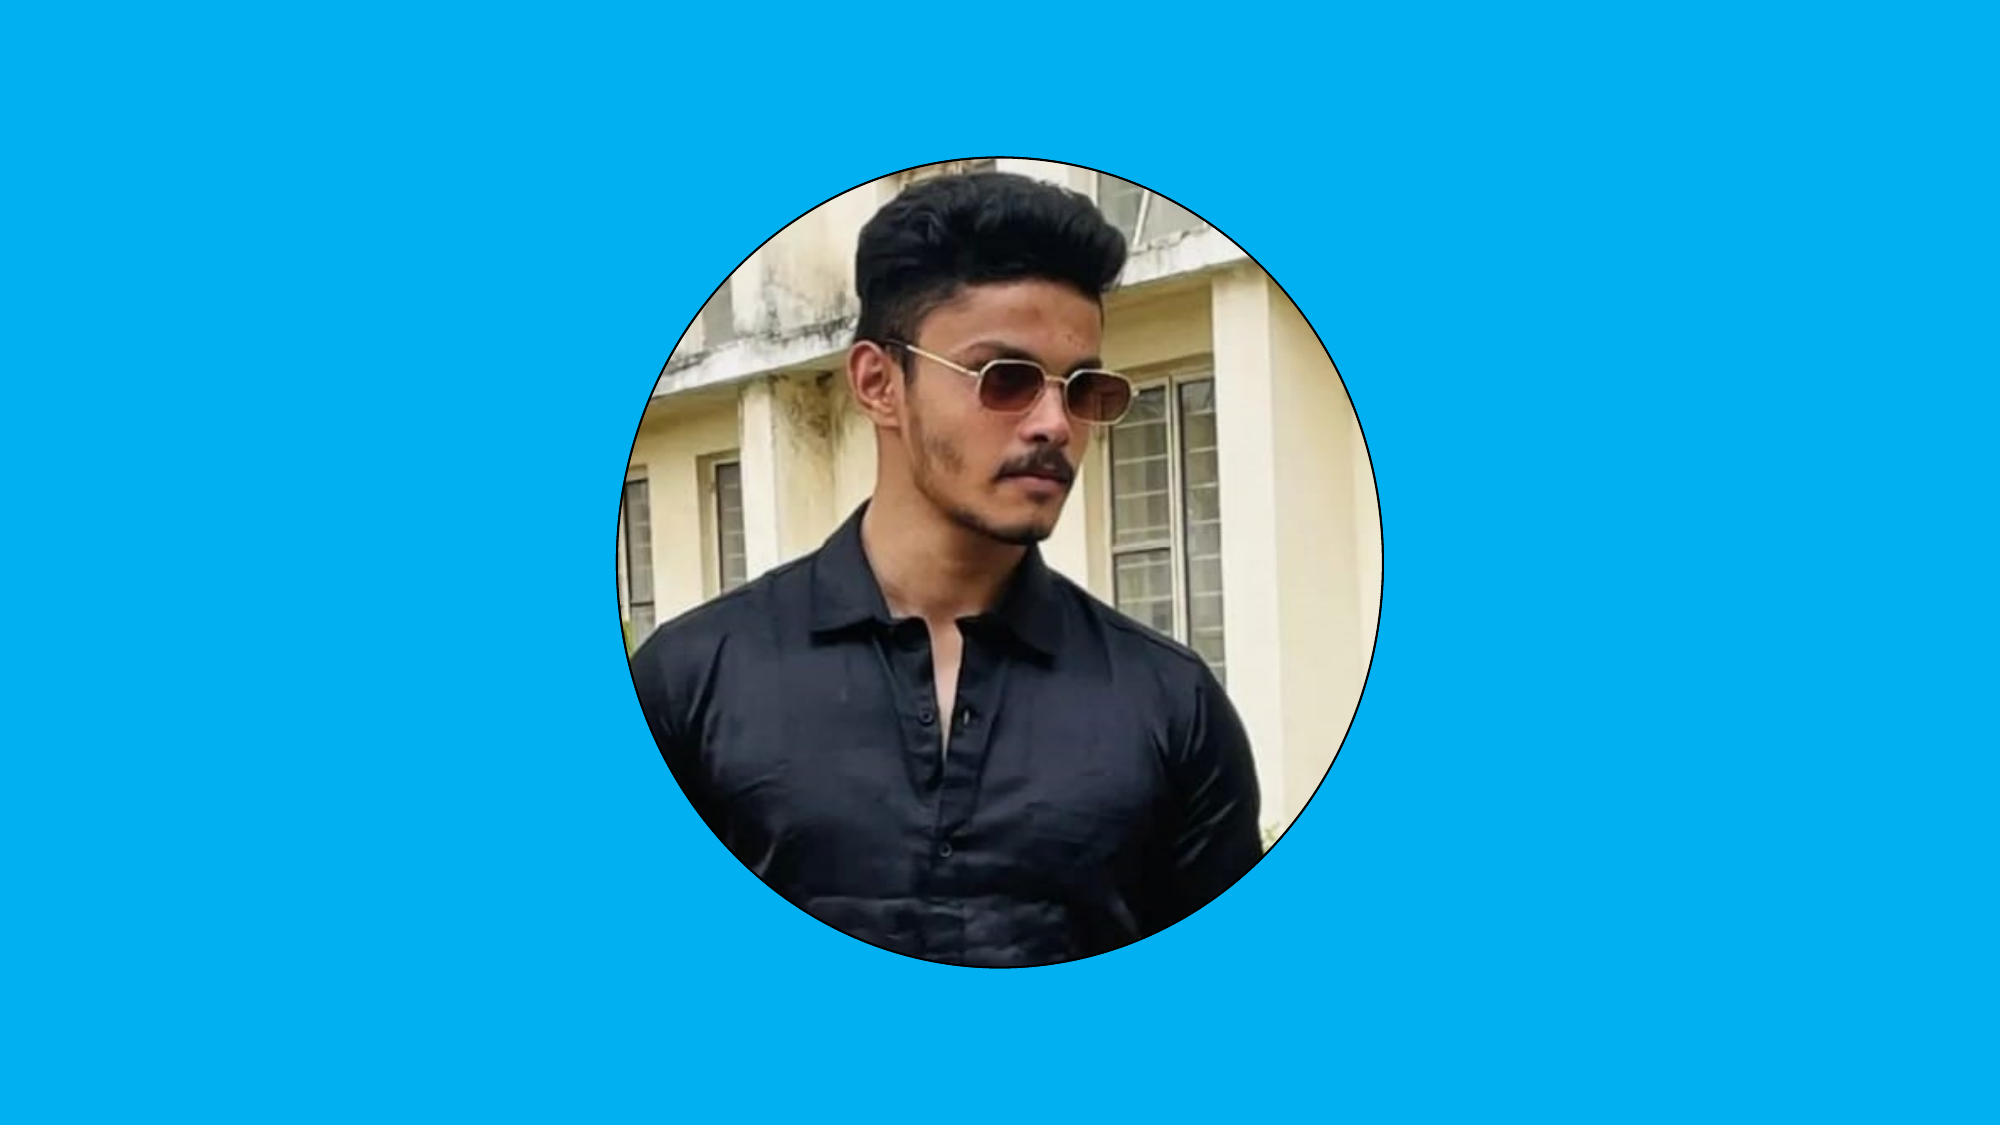

Anubhav Jain
ELECTRONIC SALES ENGINEER
@
OT SOLUTIONS TECH PVT. LTD.